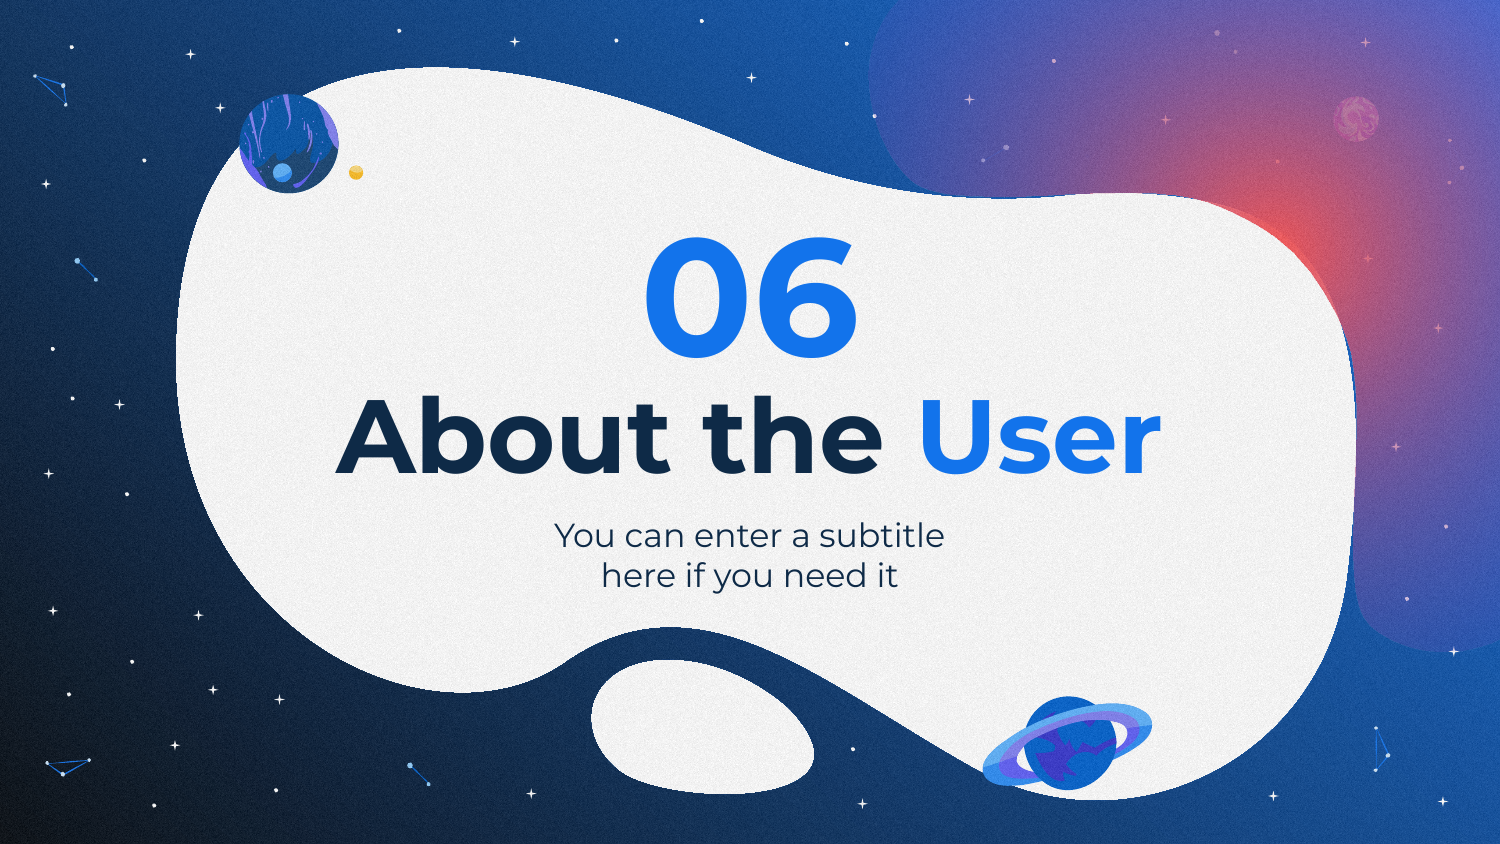

# 06
About the User
You can enter a subtitle here if you need it